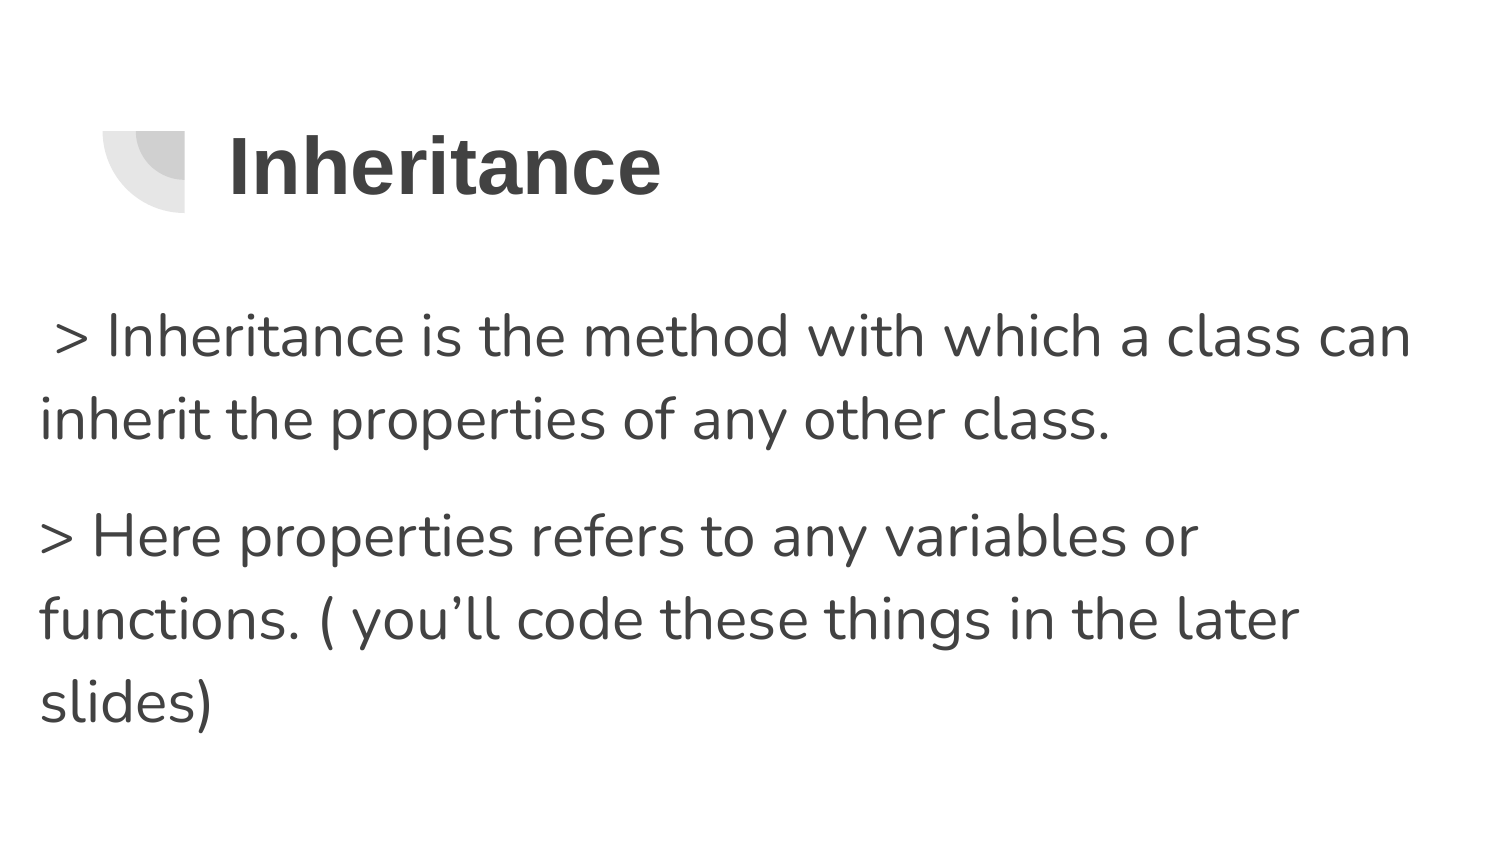

# Inheritance
 > Inheritance is the method with which a class can inherit the properties of any other class.
> Here properties refers to any variables or functions. ( you’ll code these things in the later slides)